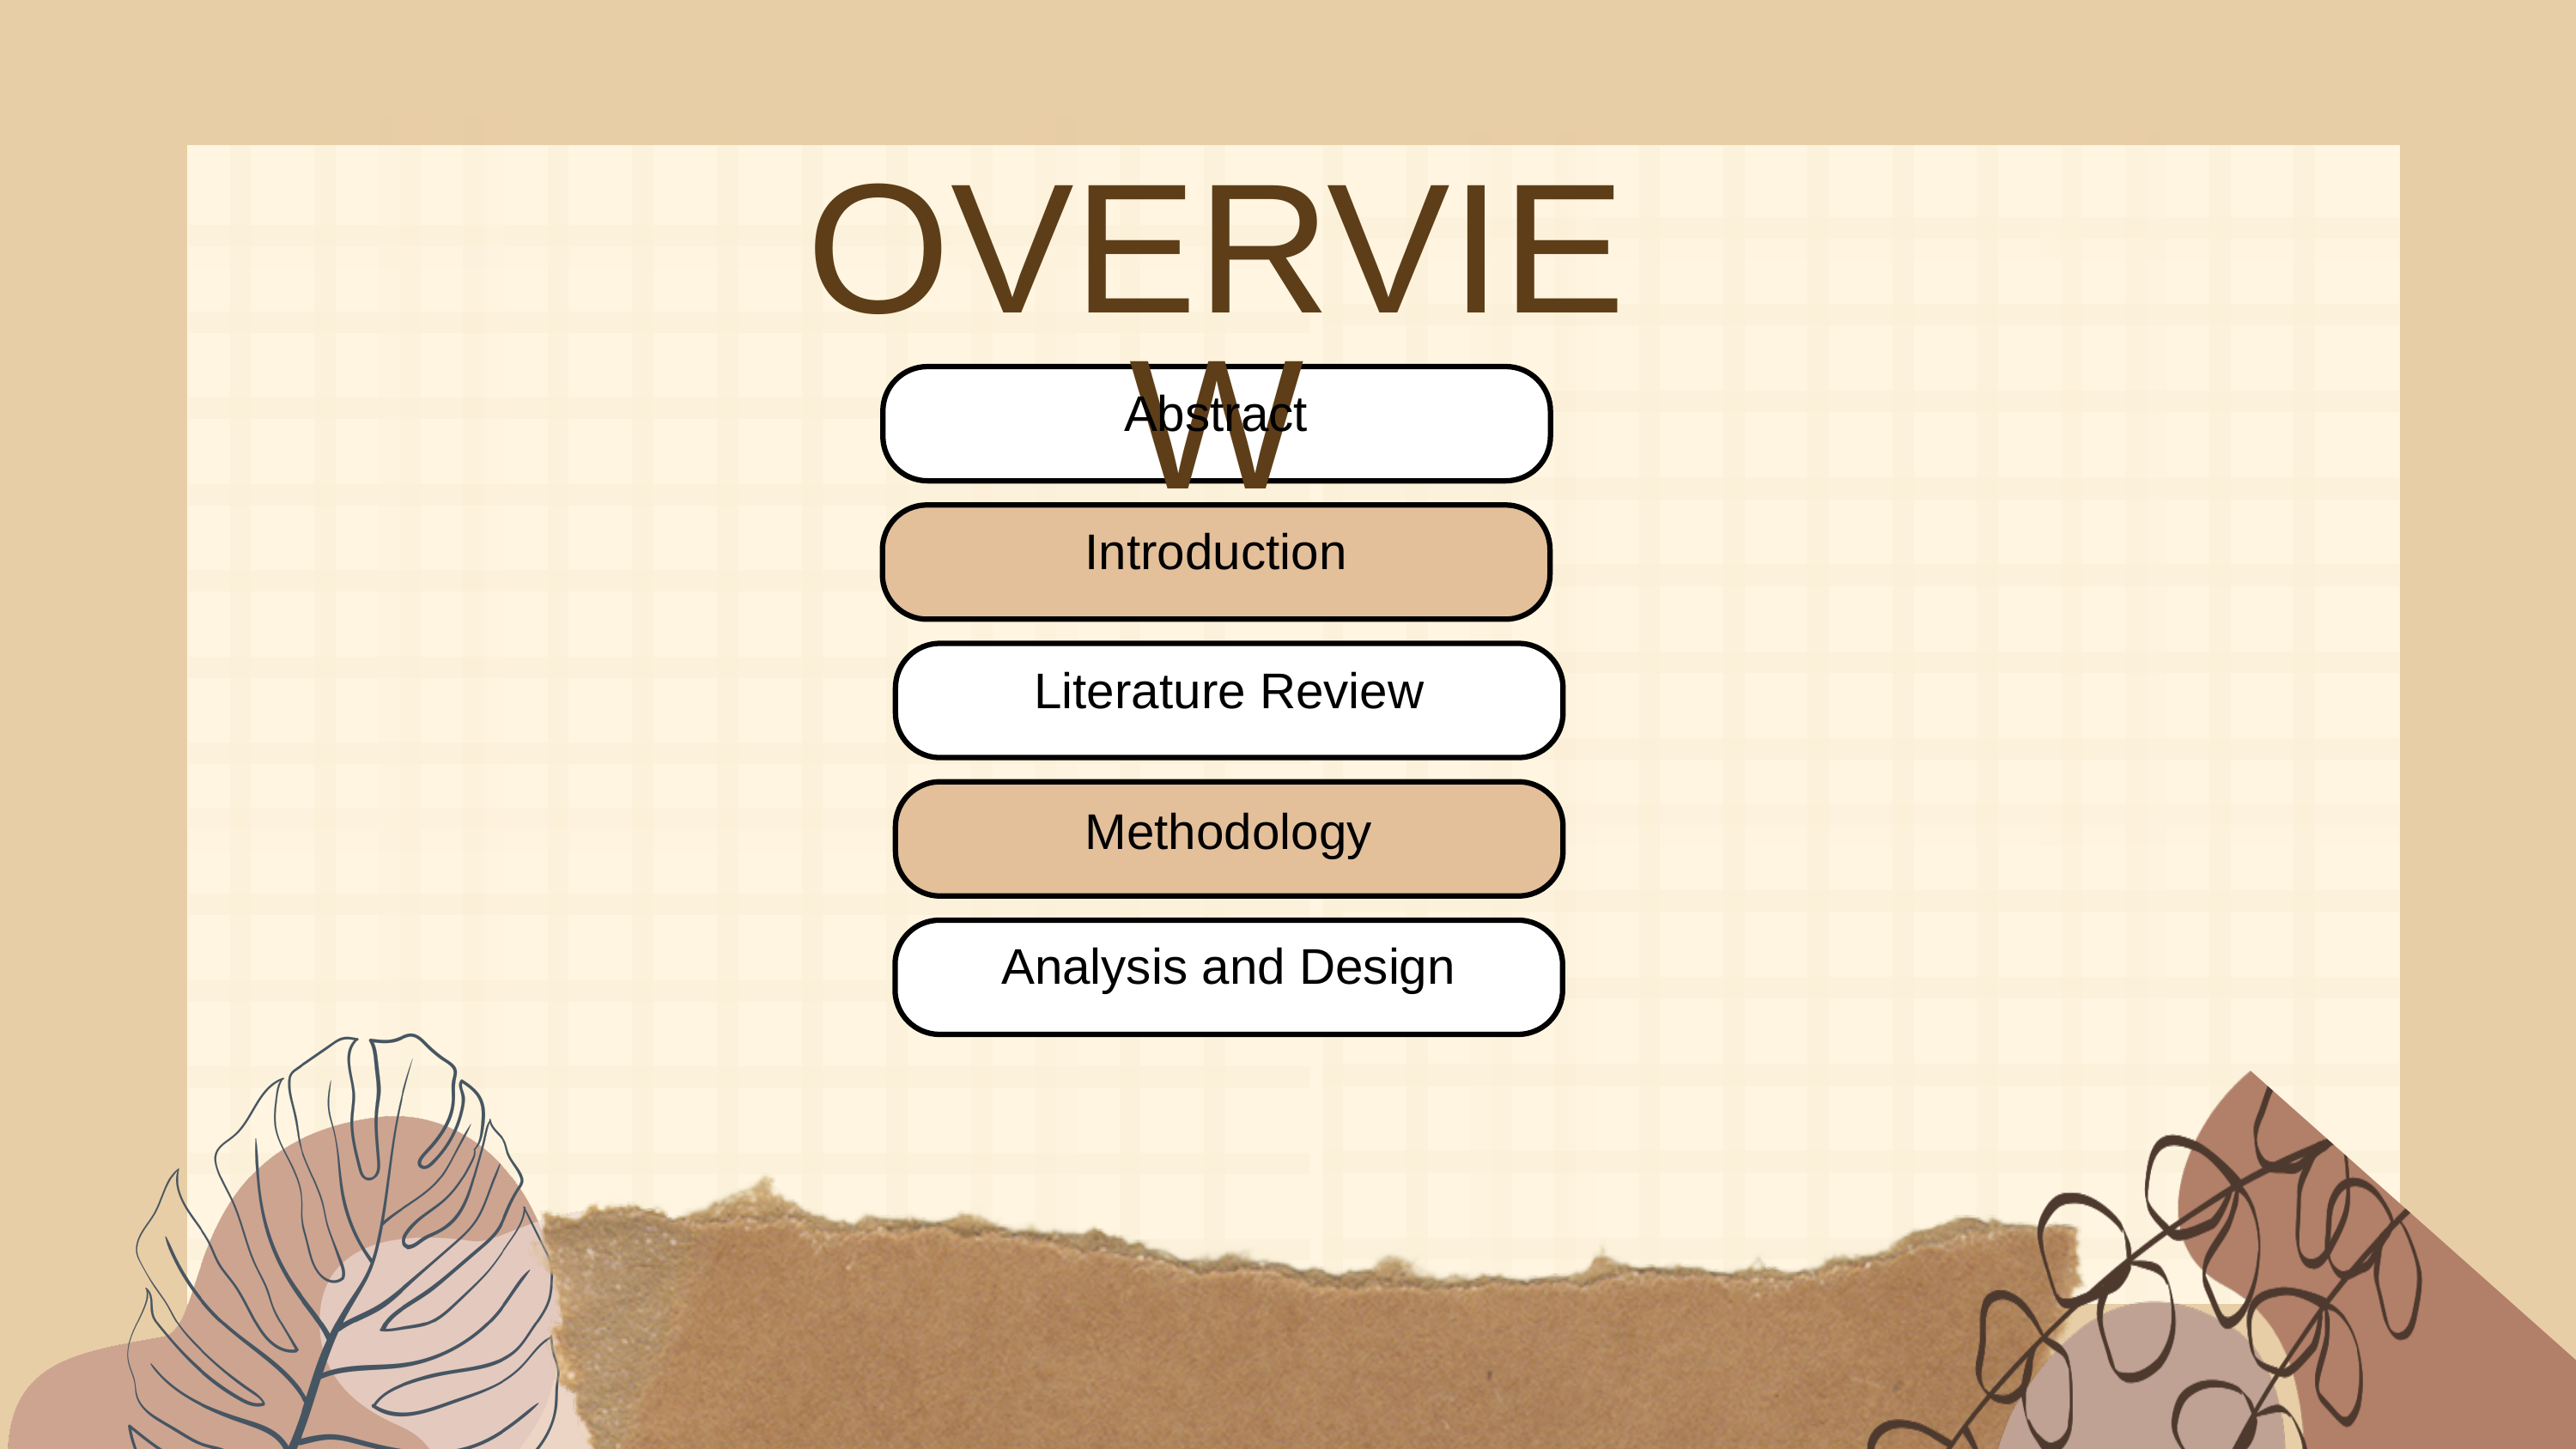

OVERVIEW

Abstract

Introduction

Literature Review

Methodology

Analysis and Design